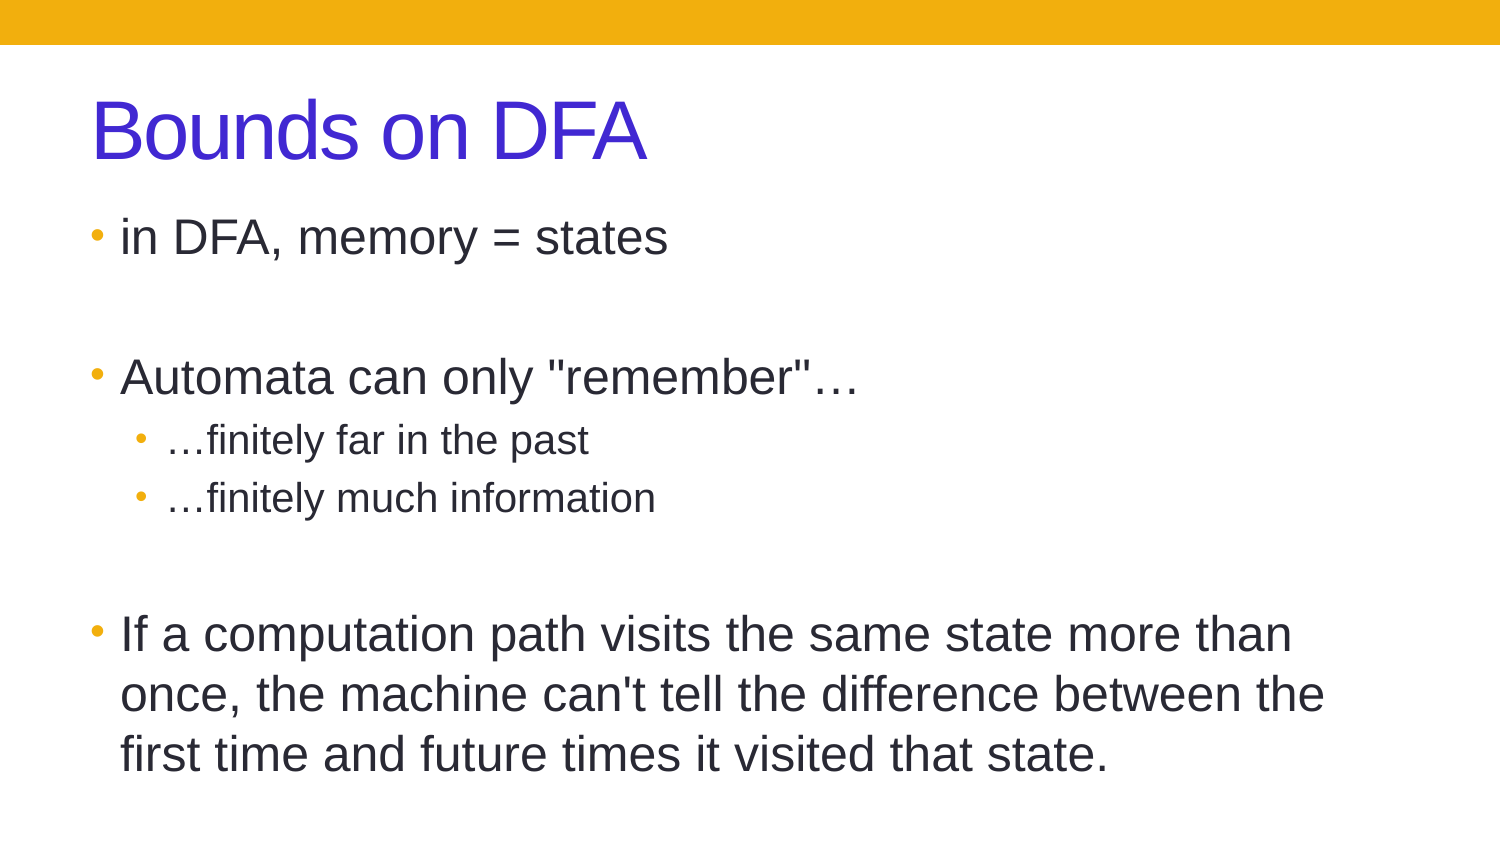

# Bounds on DFA
in DFA, memory = states

Automata can only "remember"…
…finitely far in the past
…finitely much information

If a computation path visits the same state more than once, the machine can't tell the difference between the first time and future times it visited that state.